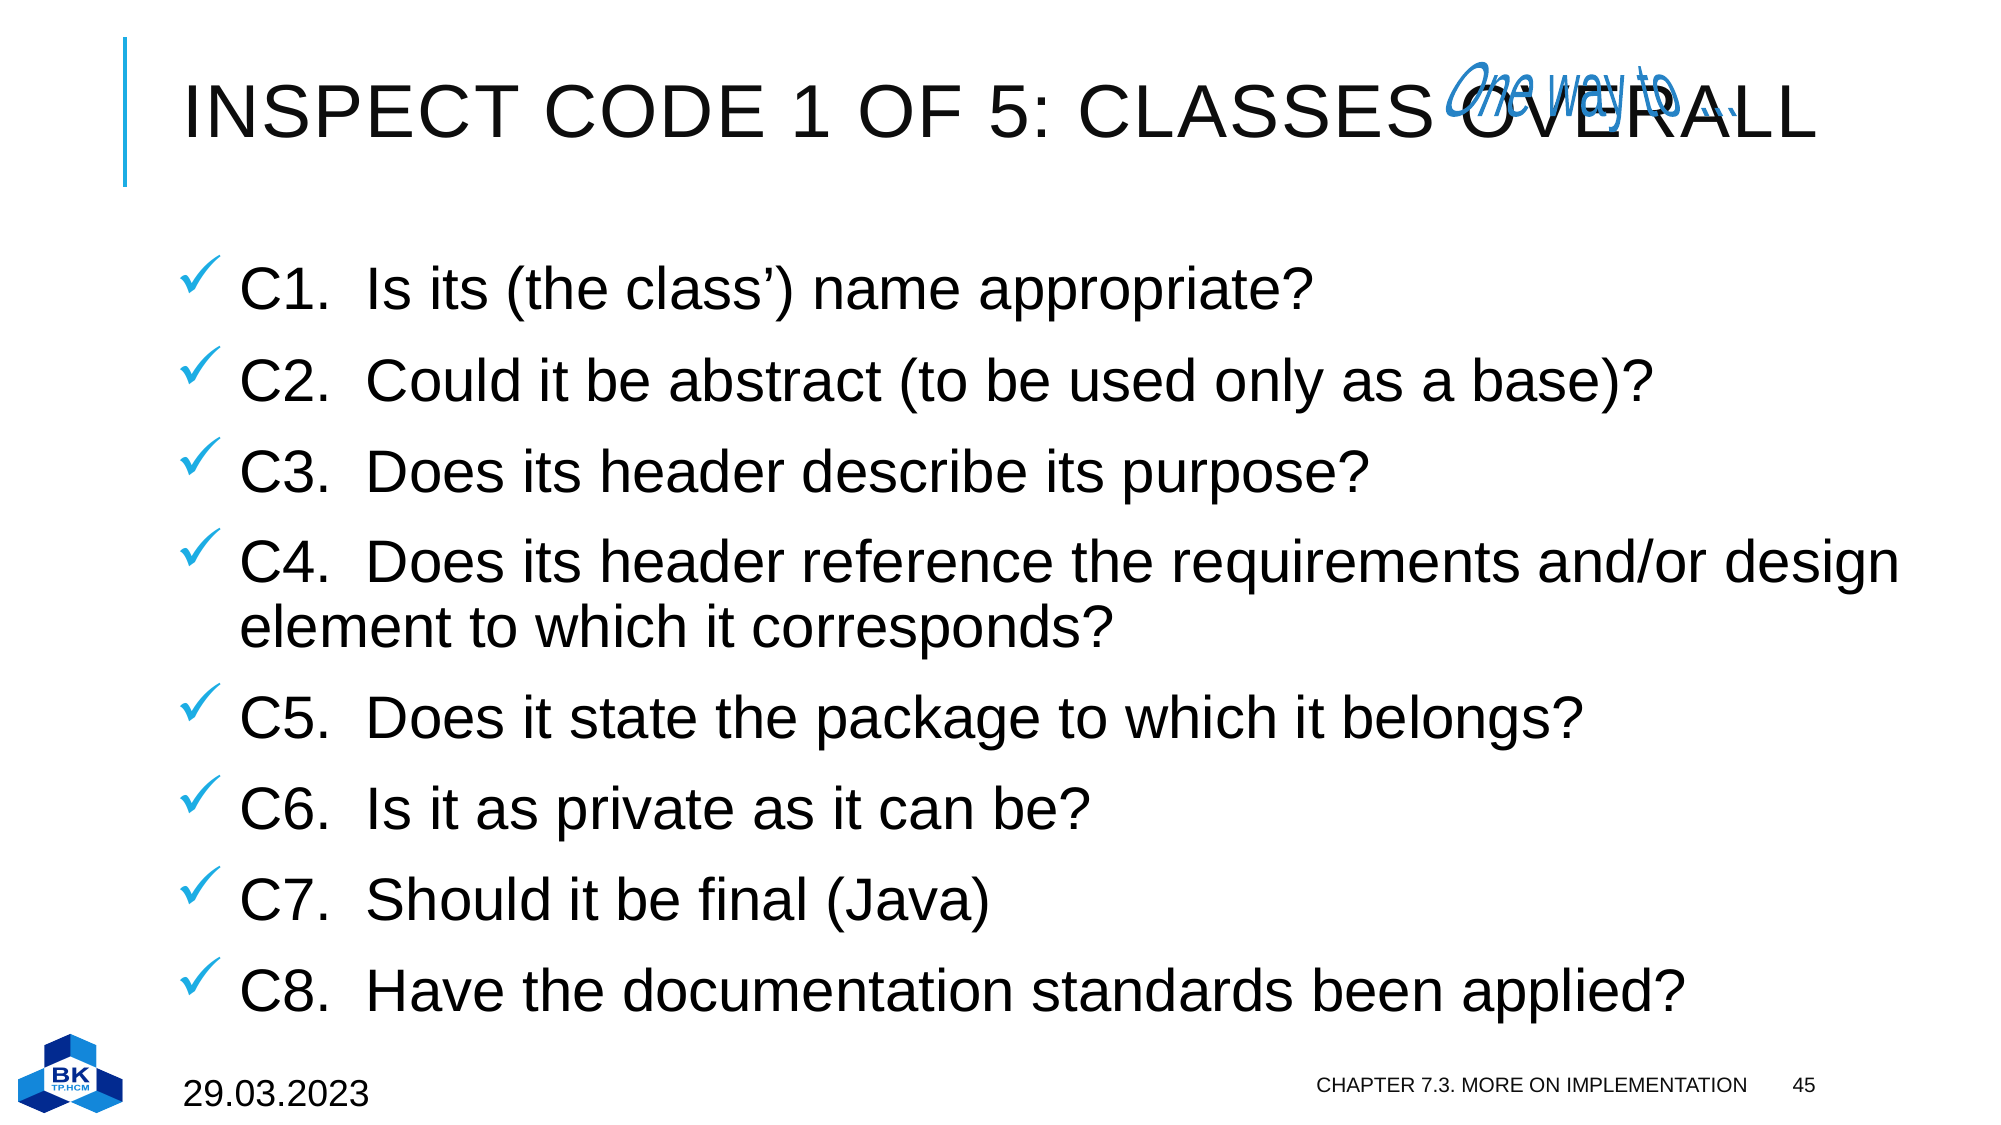

# Inspect Code 1 of 5: Classes Overall
One way to ...
C1.  Is its (the class’) name appropriate?
C2.  Could it be abstract (to be used only as a base)?
C3.  Does its header describe its purpose?
C4.  Does its header reference the requirements and/or design element to which it corresponds?
C5.  Does it state the package to which it belongs?
C6.  Is it as private as it can be?
C7.  Should it be final (Java)
C8.  Have the documentation standards been applied?
29.03.2023
Chapter 7.3. More on Implementation
45